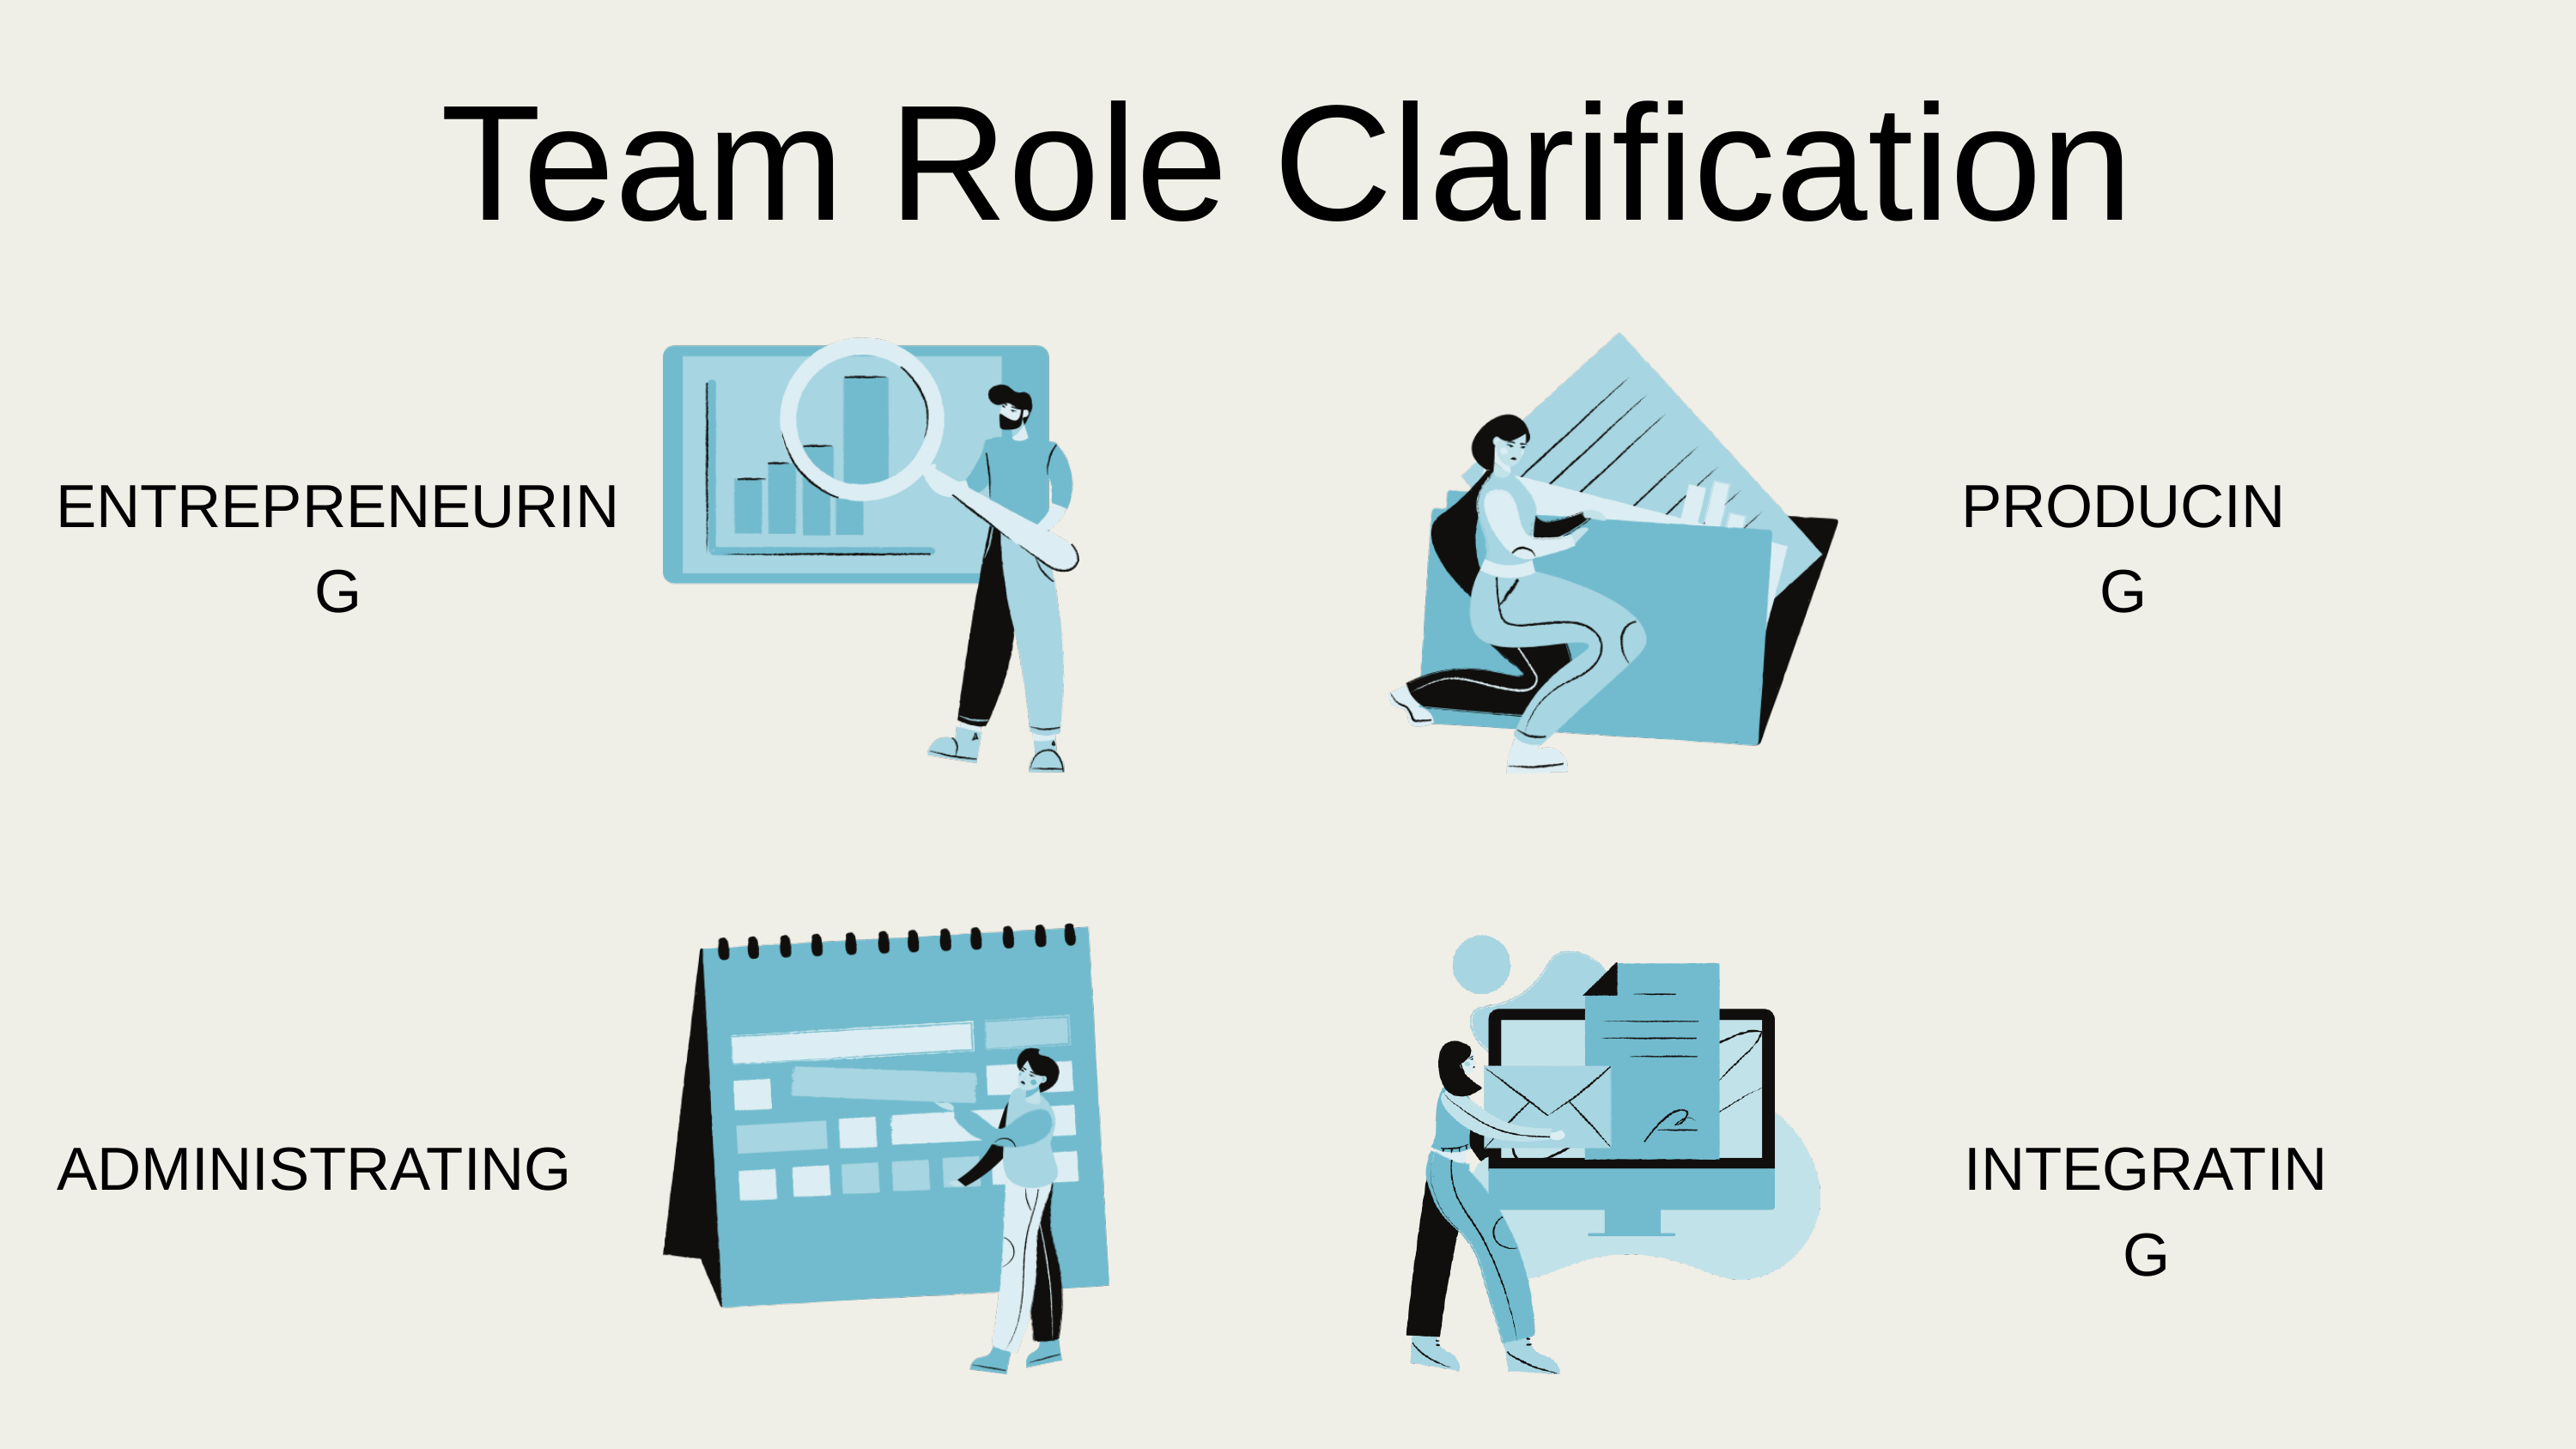

Team Role Clarification

ENTREPRENEURING
PRODUCING

ADMINISTRATING
INTEGRATING